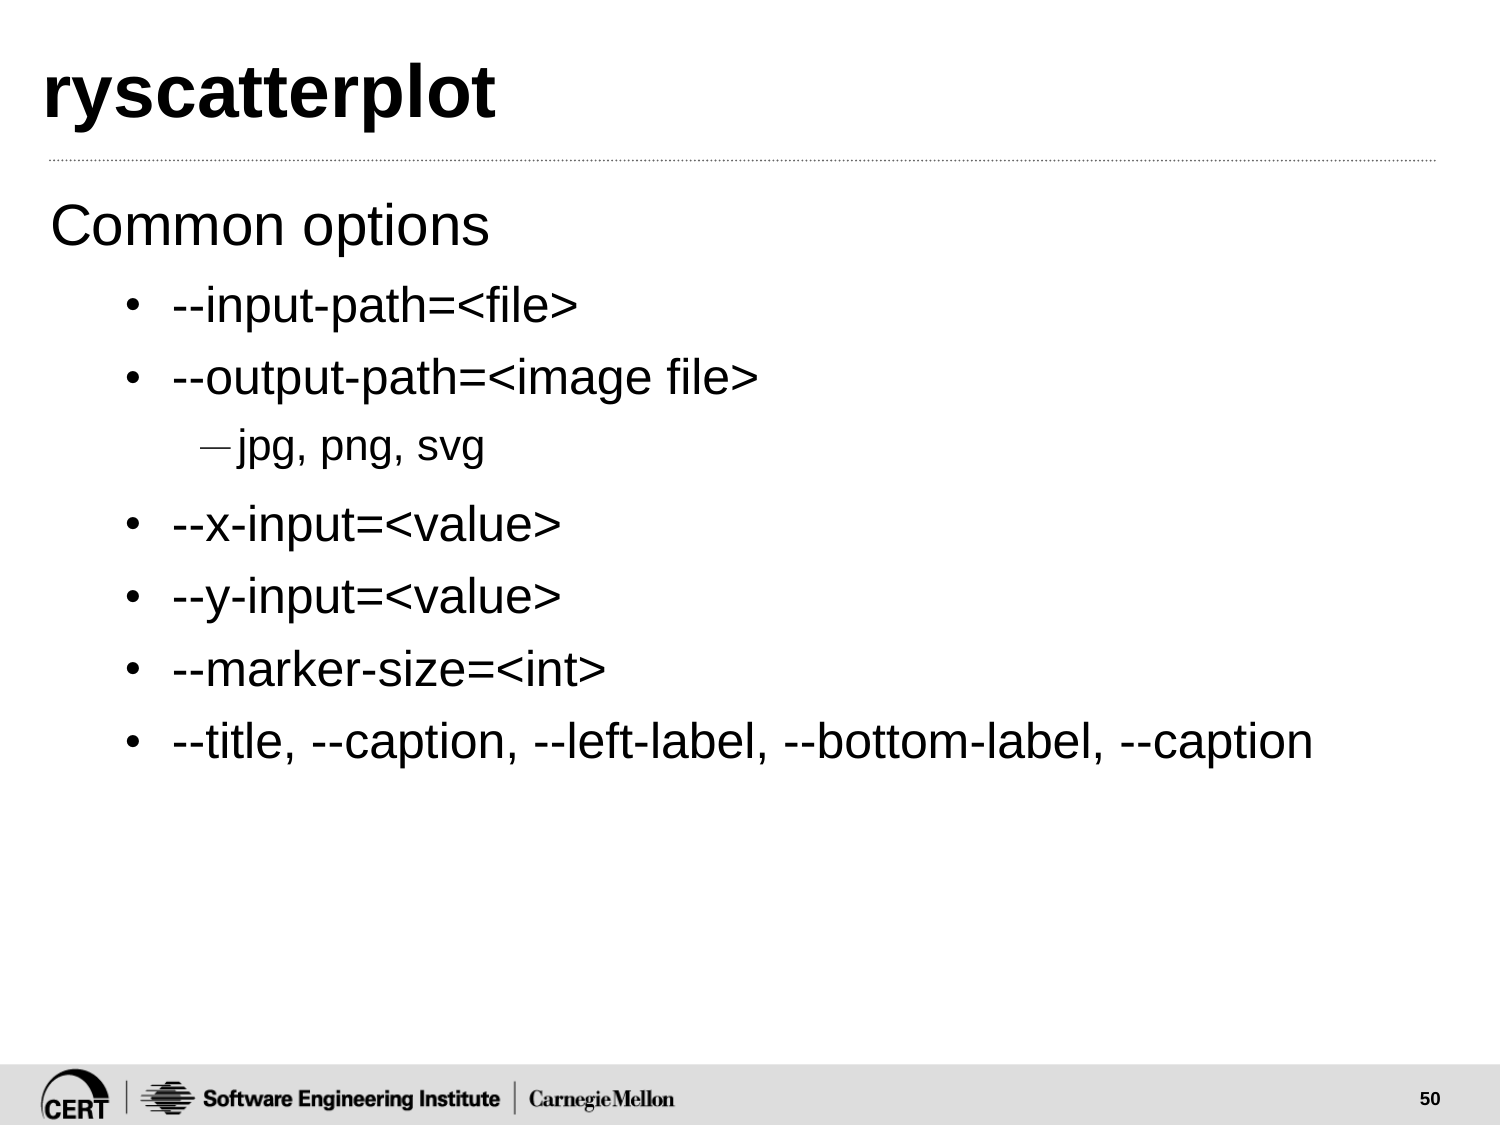

# ryscatterplot
Common options
--input-path=<file>
--output-path=<image file>
jpg, png, svg
--x-input=<value>
--y-input=<value>
--marker-size=<int>
--title, --caption, --left-label, --bottom-label, --caption